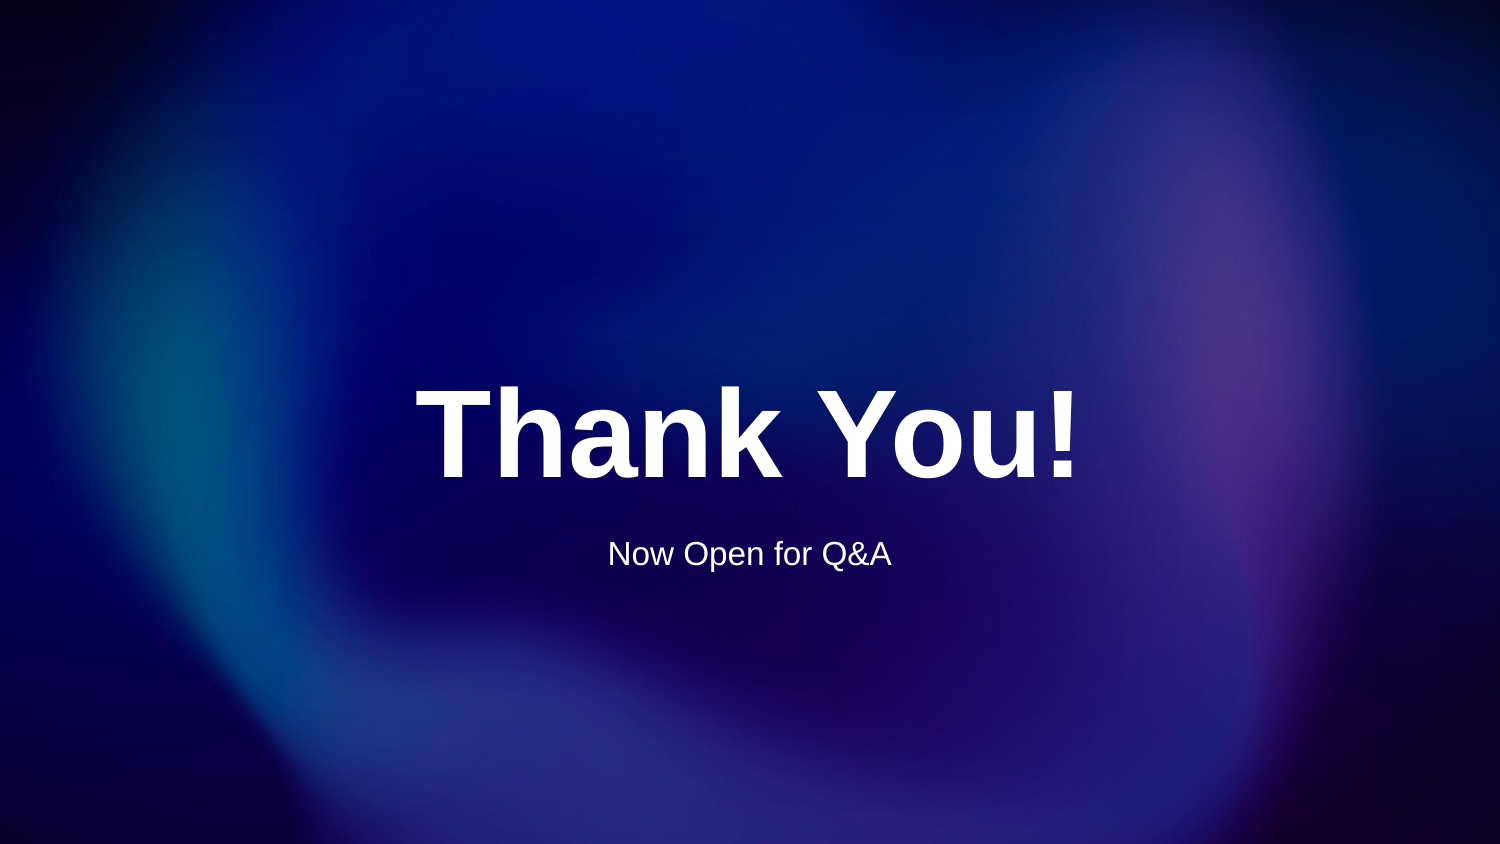

# Thank You!
Now Open for Q&A